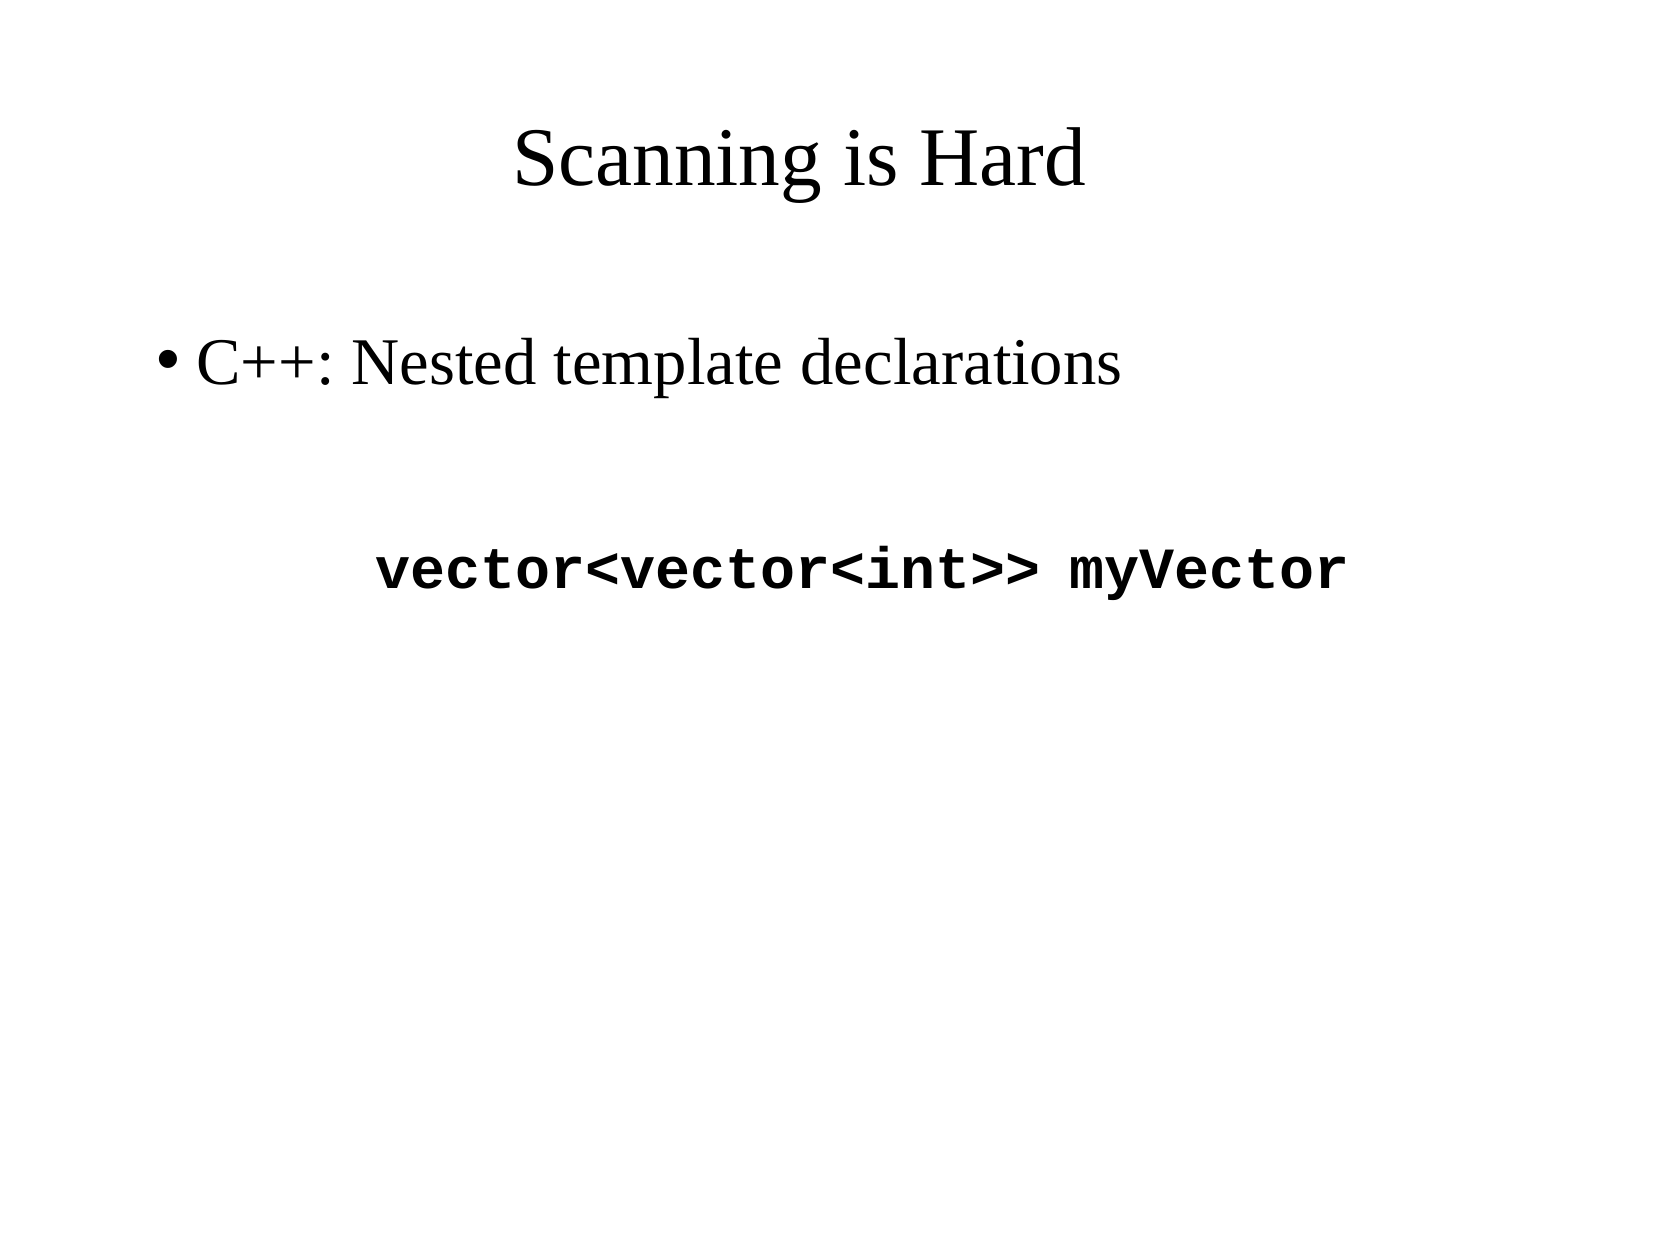

Scanning is Hard
 C++: Nested template declarations

	vector<vector<int>>  myVector